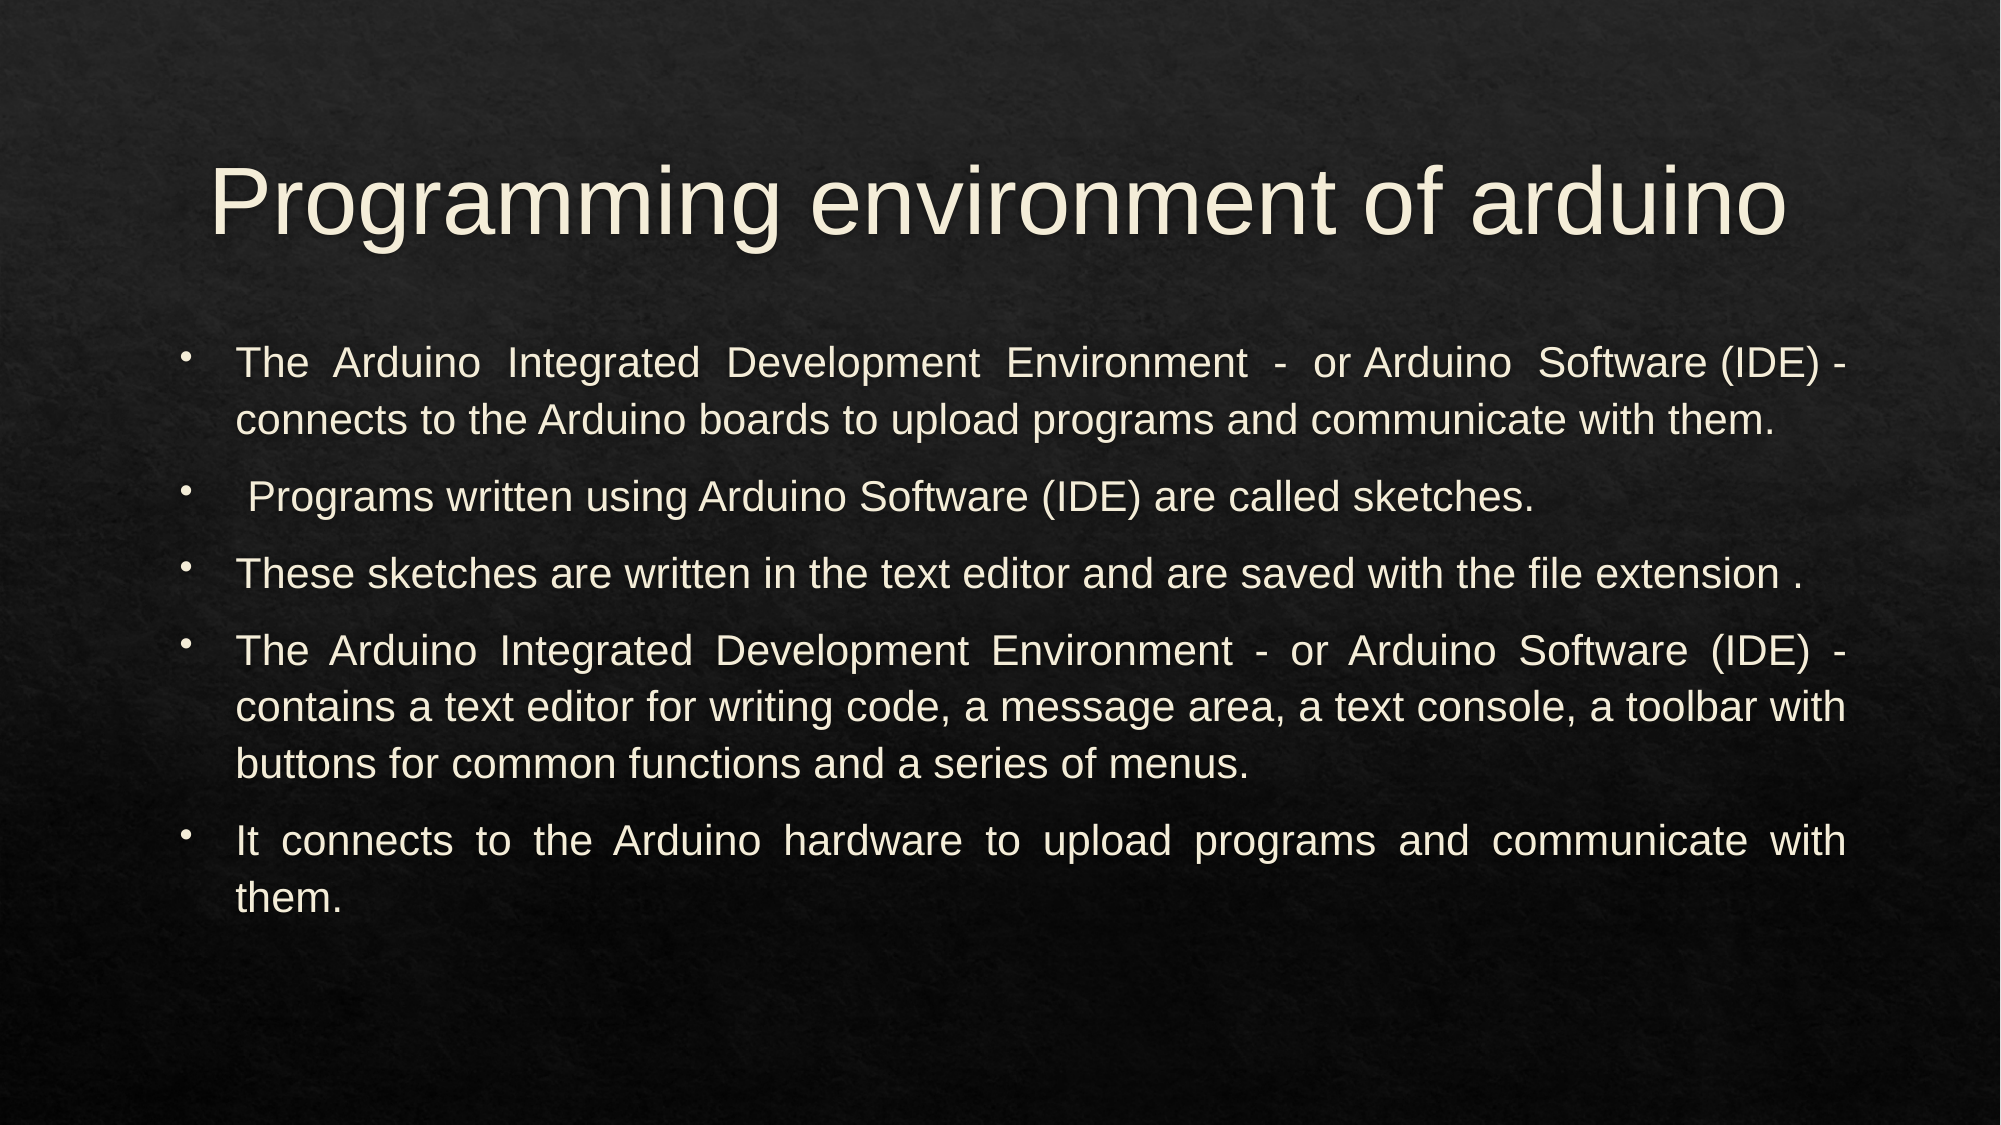

# Programming environment of arduino
The Arduino Integrated Development Environment - or Arduino Software (IDE) - connects to the Arduino boards to upload programs and communicate with them.
 Programs written using Arduino Software (IDE) are called sketches.
These sketches are written in the text editor and are saved with the file extension .
The Arduino Integrated Development Environment - or Arduino Software (IDE) - contains a text editor for writing code, a message area, a text console, a toolbar with buttons for common functions and a series of menus.
It connects to the Arduino hardware to upload programs and communicate with them.